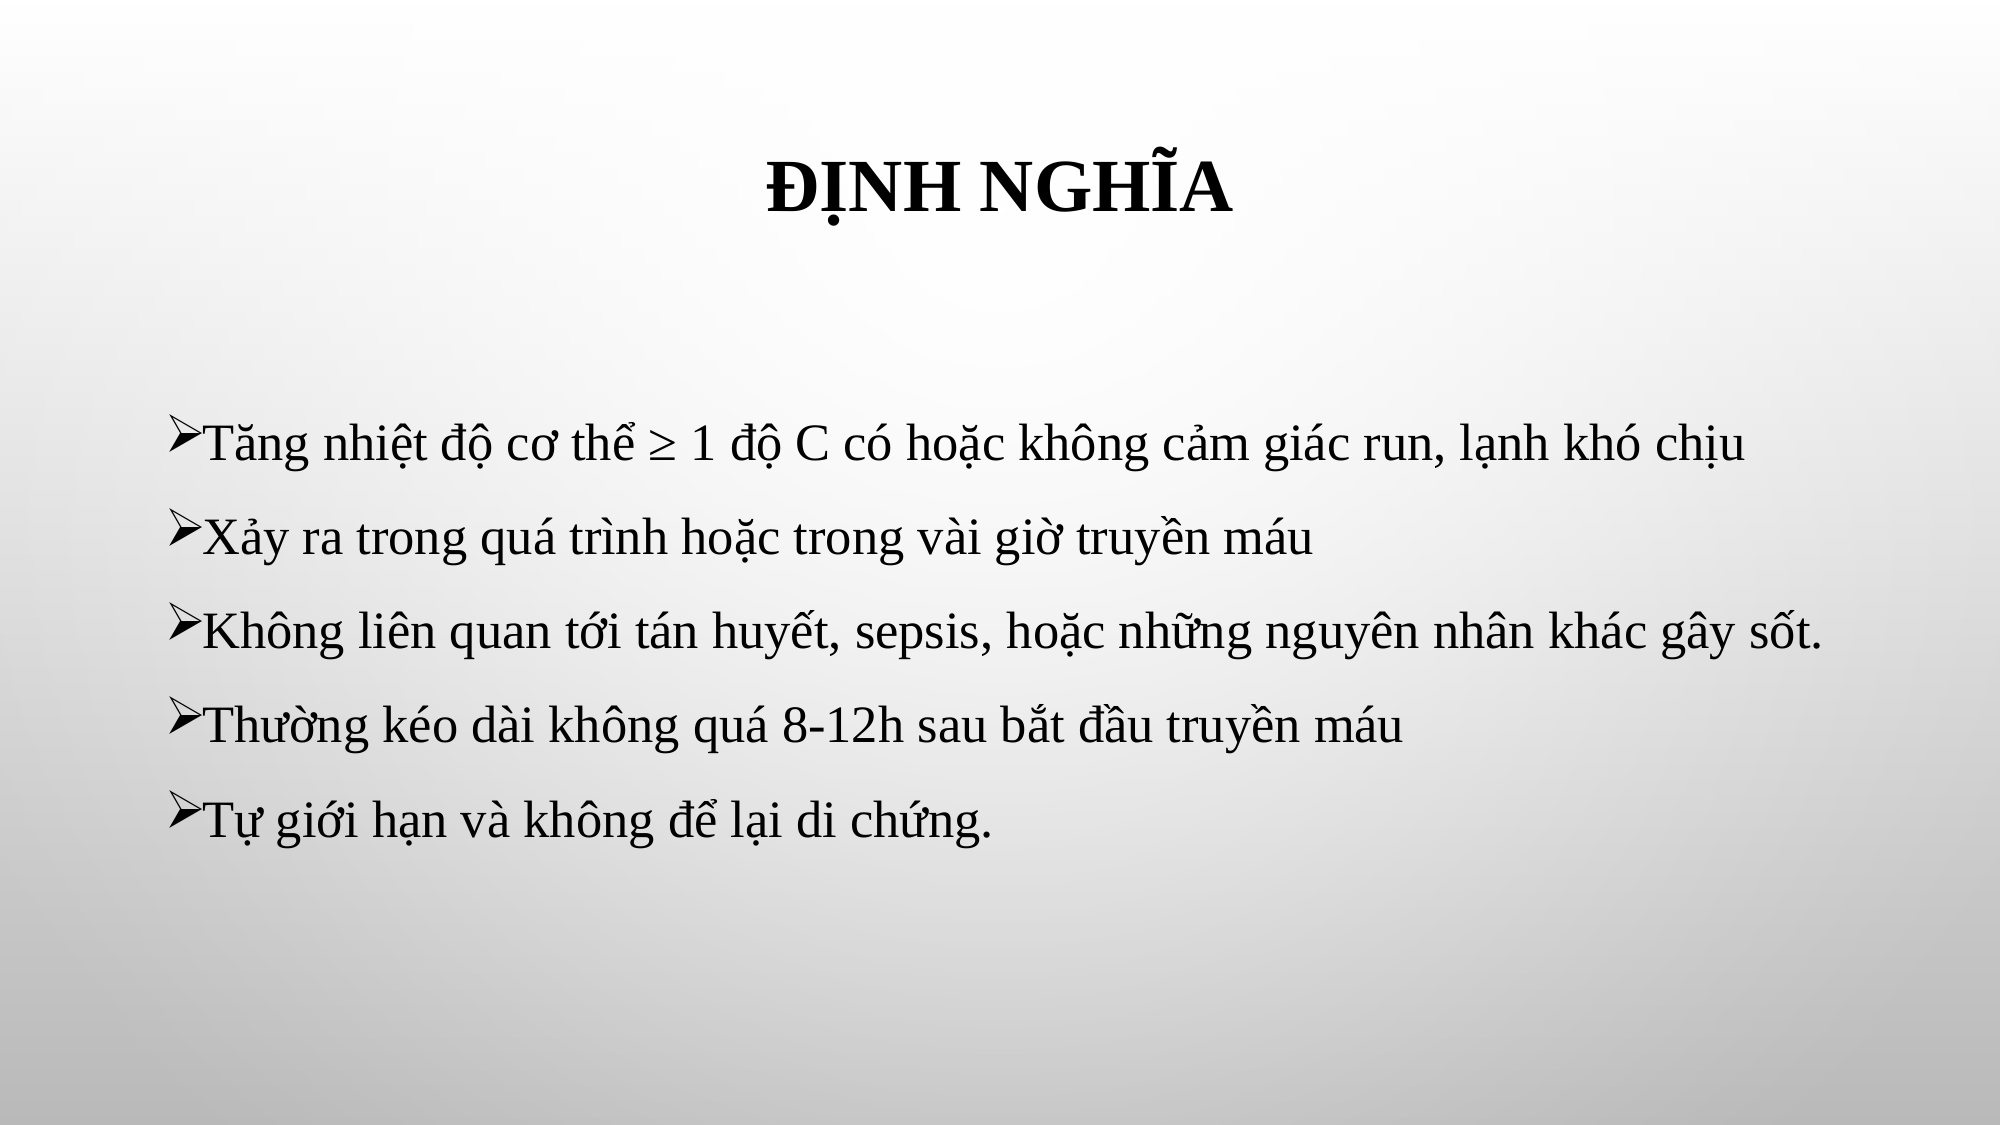

# Định nghĩa
Tăng nhiệt độ cơ thể ≥ 1 độ C có hoặc không cảm giác run, lạnh khó chịu
Xảy ra trong quá trình hoặc trong vài giờ truyền máu
Không liên quan tới tán huyết, sepsis, hoặc những nguyên nhân khác gây sốt.
Thường kéo dài không quá 8-12h sau bắt đầu truyền máu
Tự giới hạn và không để lại di chứng.